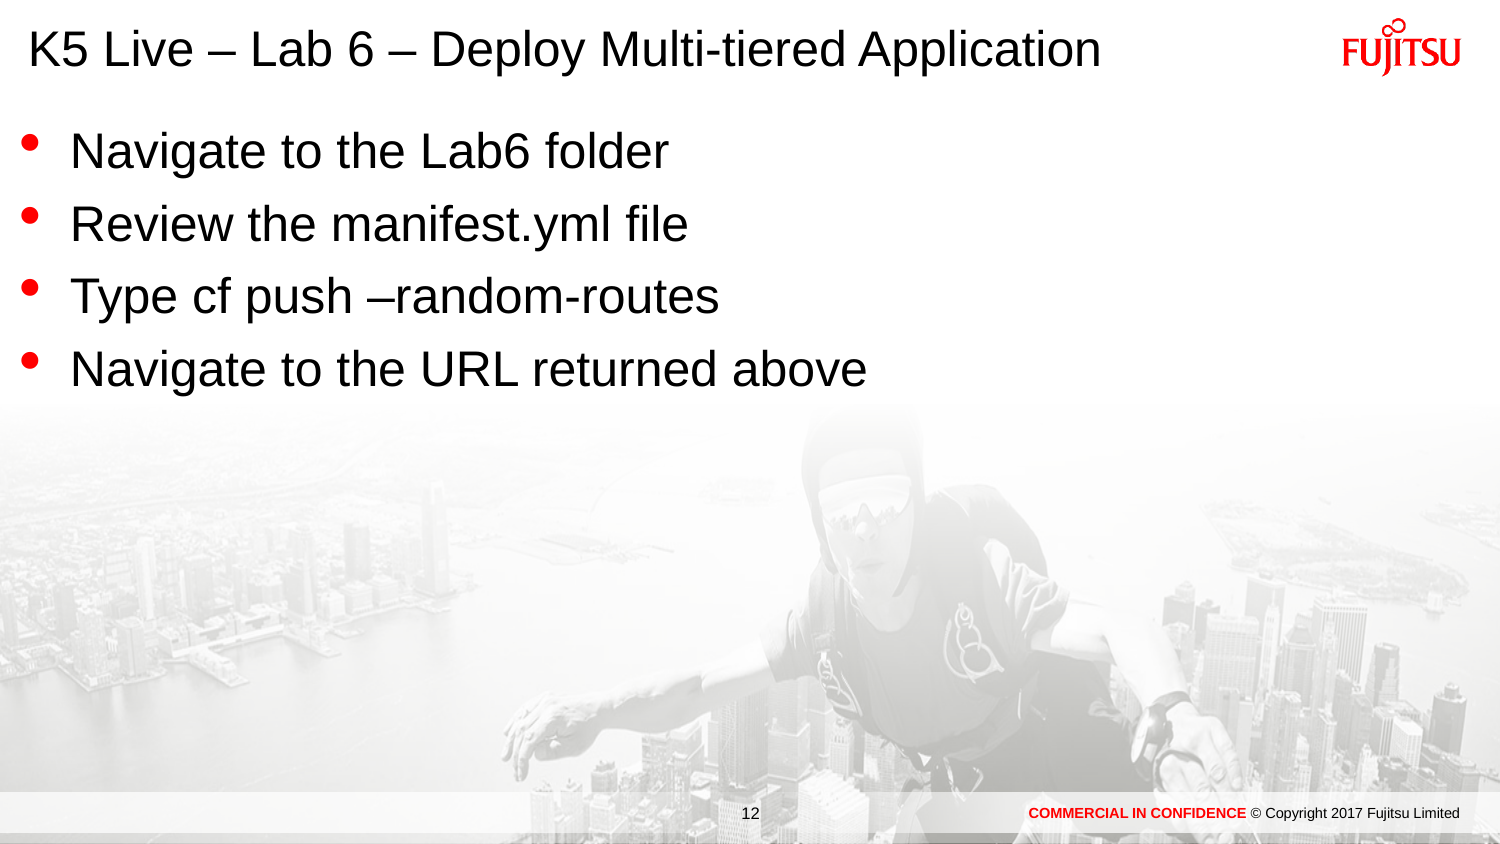

# K5 Live – Lab 6 – Deploy Multi-tiered Application
Navigate to the Lab6 folder
Review the manifest.yml file
Type cf push –random-routes
Navigate to the URL returned above